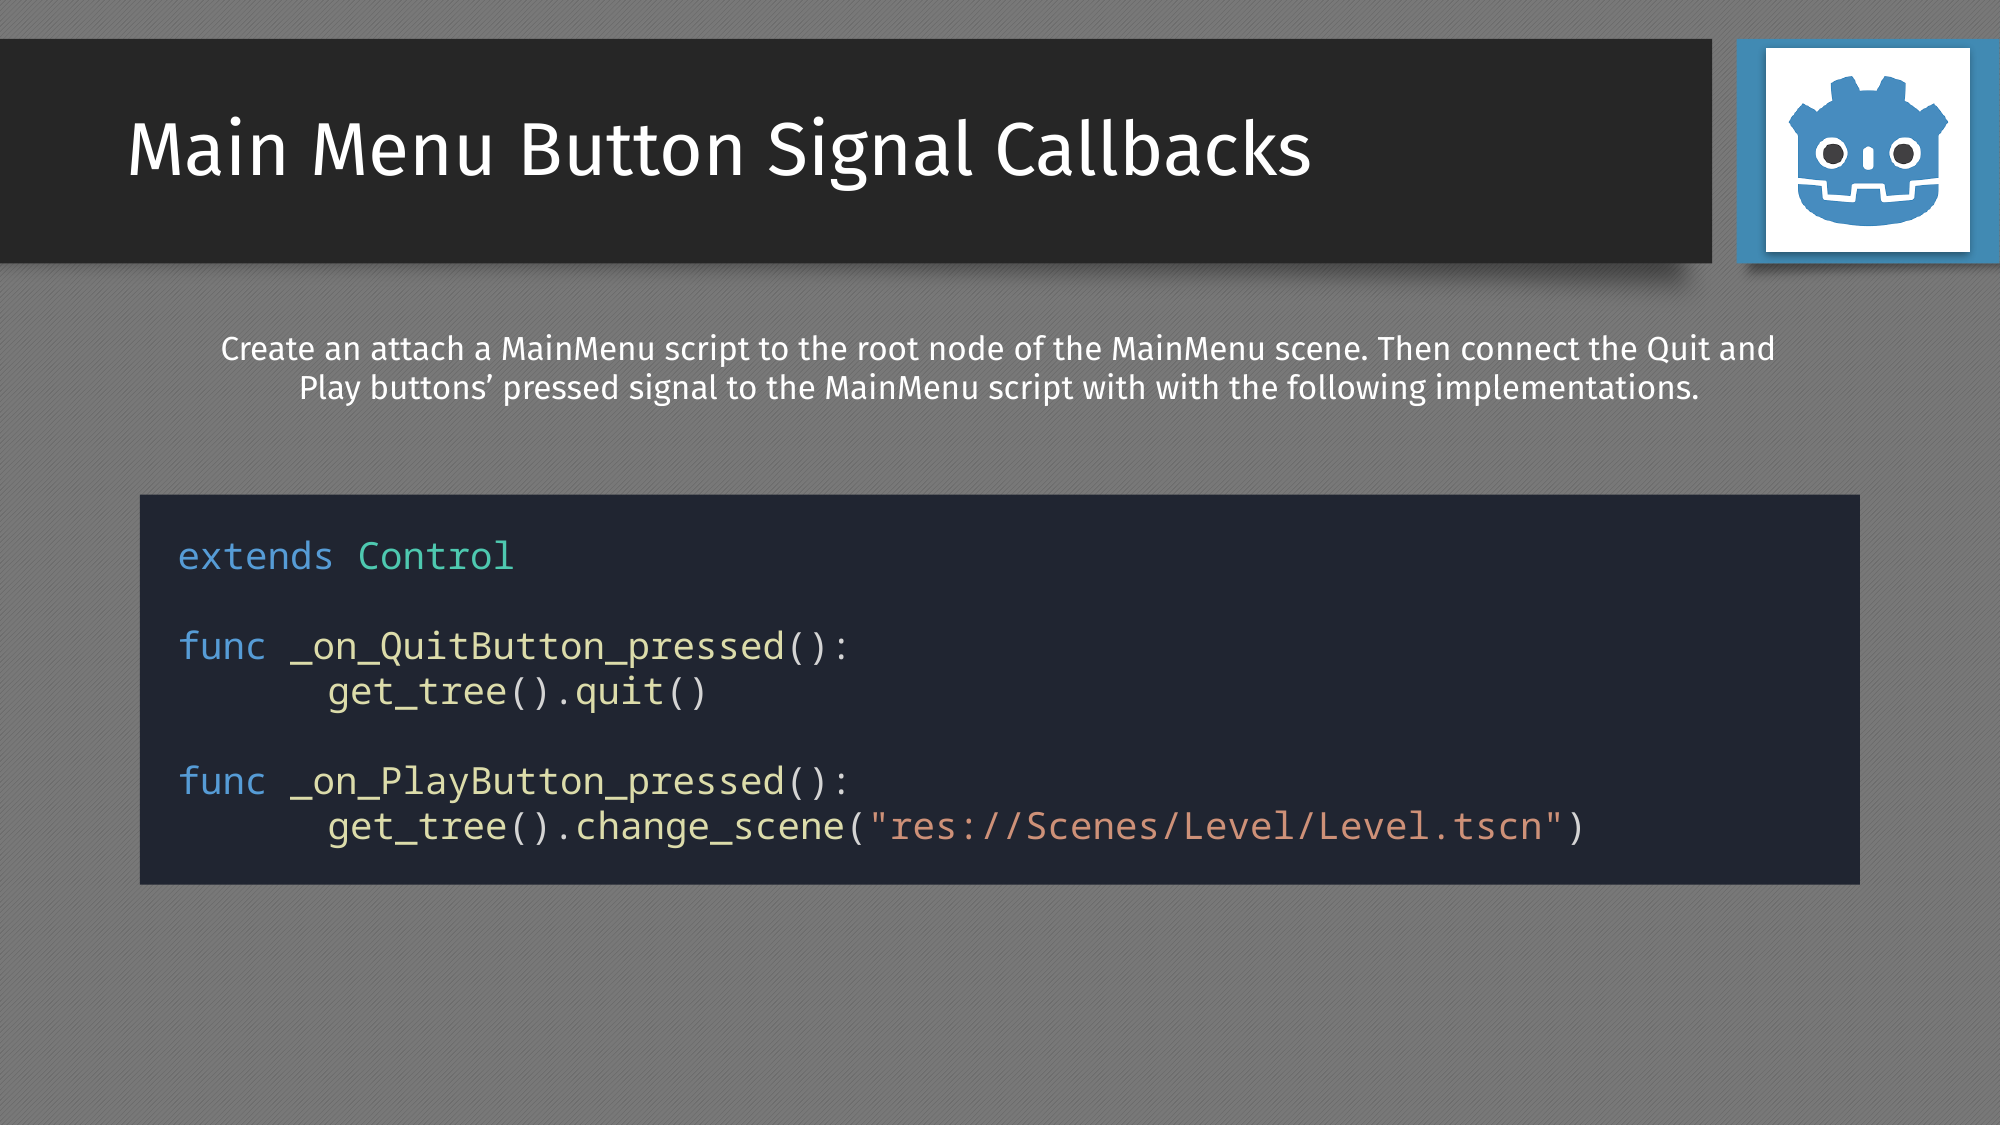

# Main Menu Button Signal Callbacks
Create an attach a MainMenu script to the root node of the MainMenu scene. Then connect the Quit and Play buttons’ pressed signal to the MainMenu script with with the following implementations.
extends Control
func _on_QuitButton_pressed():
	get_tree().quit()
func _on_PlayButton_pressed():
	get_tree().change_scene("res://Scenes/Level/Level.tscn")